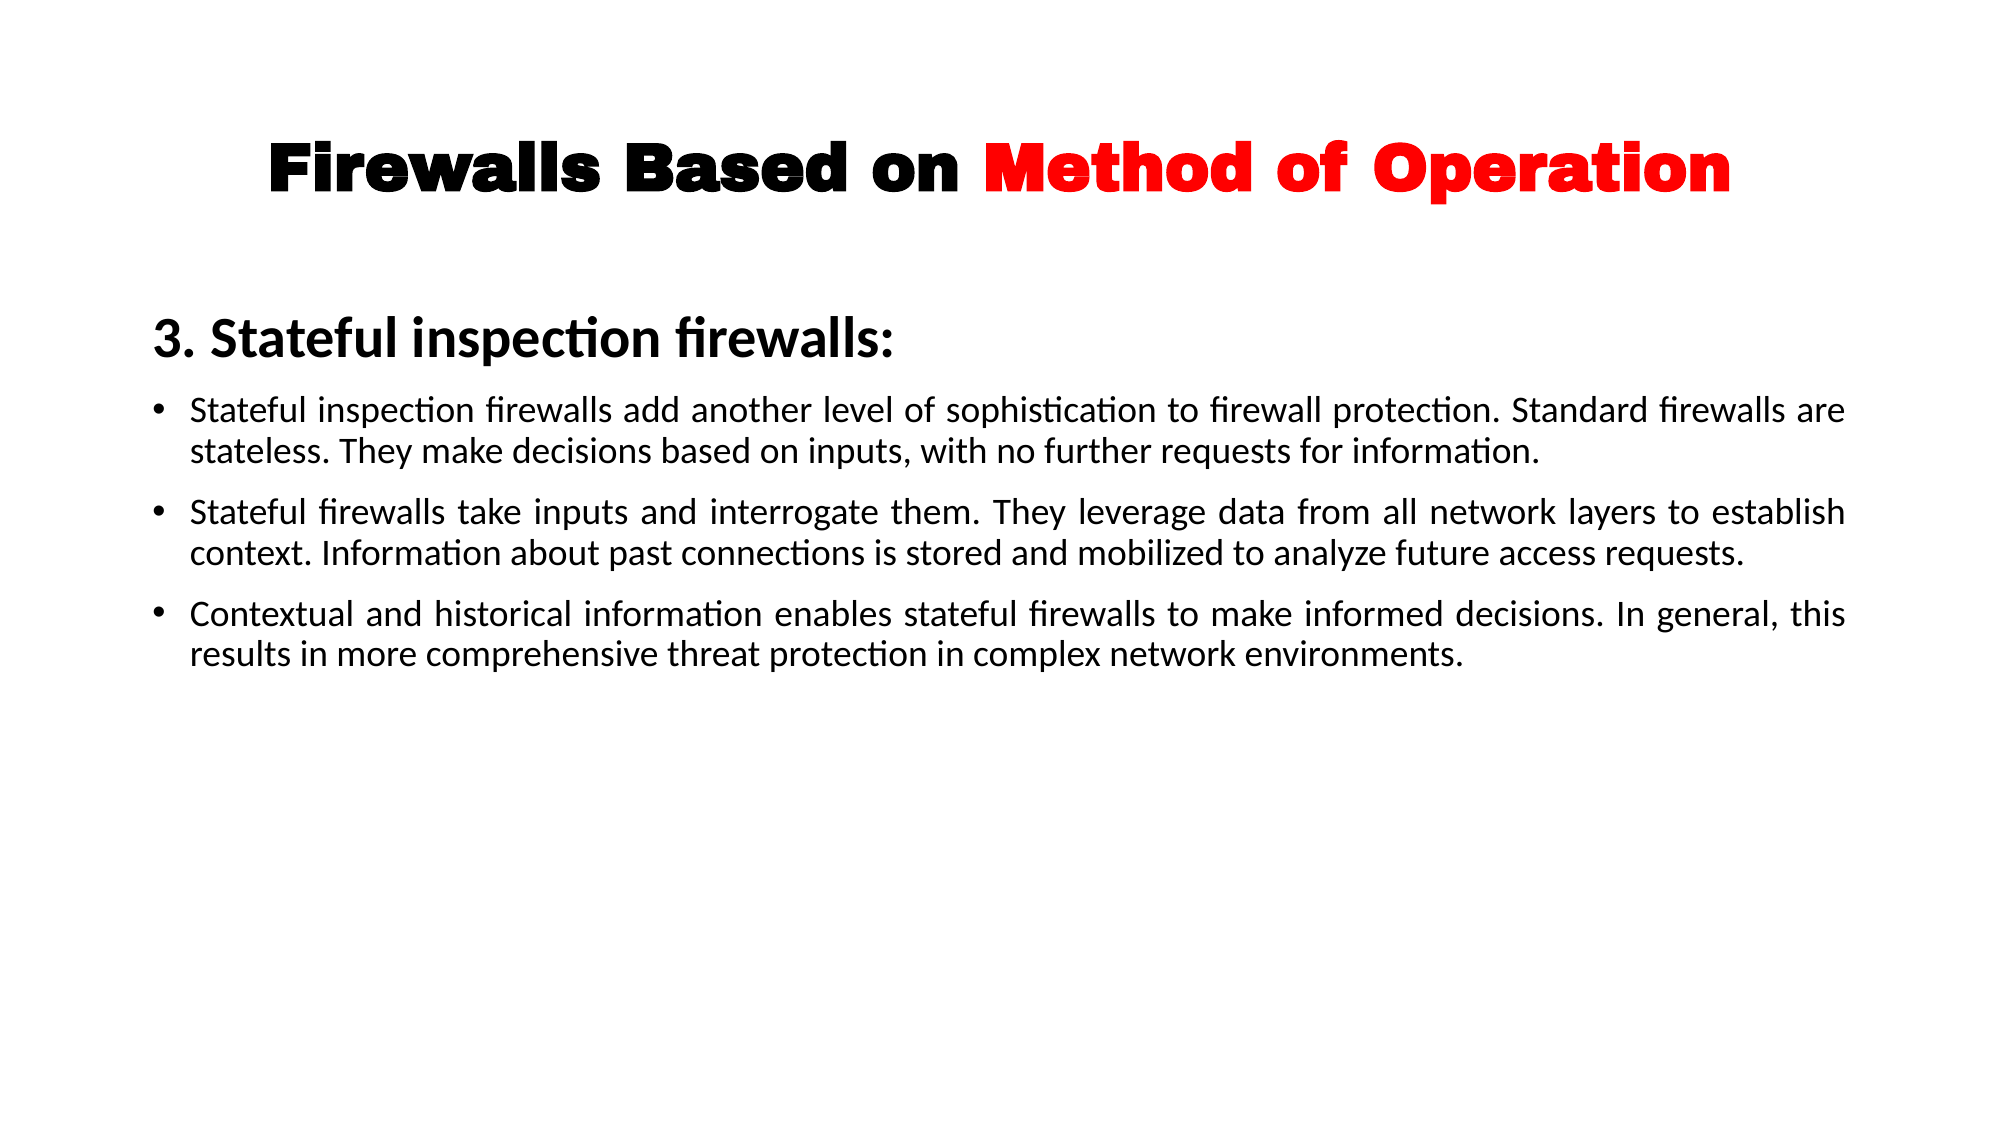

# Firewalls Based on Method of Operation
3. Stateful inspection firewalls:
Stateful inspection firewalls add another level of sophistication to firewall protection. Standard firewalls are stateless. They make decisions based on inputs, with no further requests for information.
Stateful firewalls take inputs and interrogate them. They leverage data from all network layers to establish context. Information about past connections is stored and mobilized to analyze future access requests.
Contextual and historical information enables stateful firewalls to make informed decisions. In general, this results in more comprehensive threat protection in complex network environments.